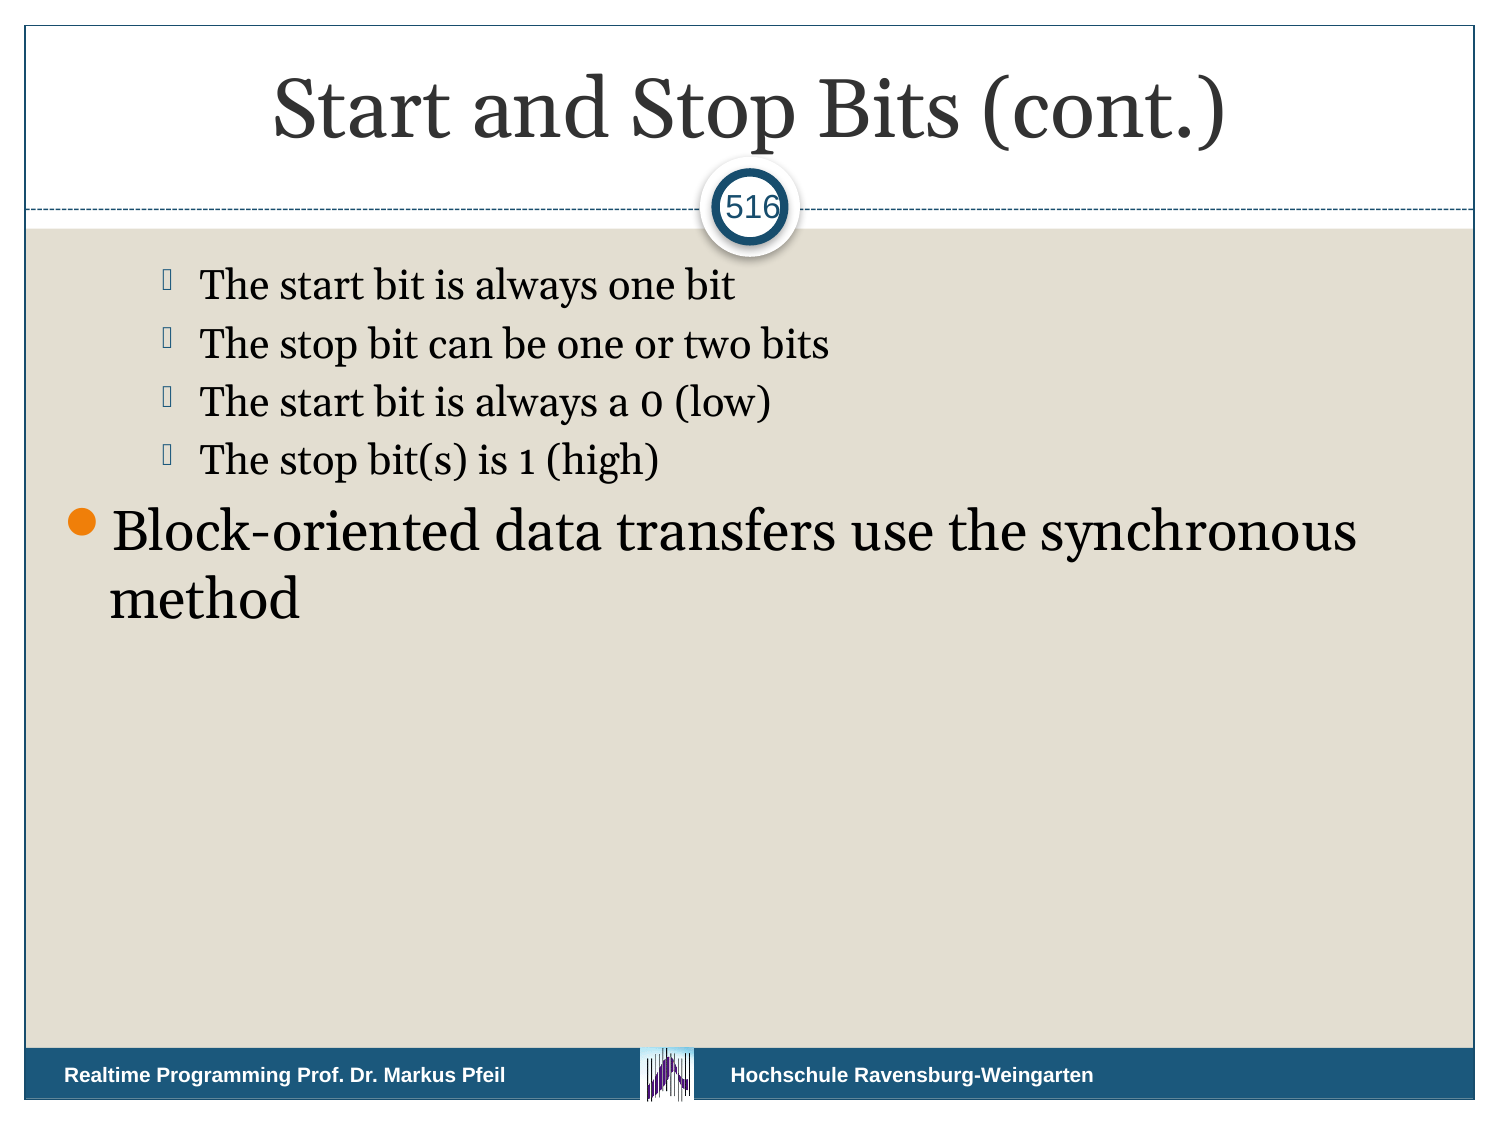

# Start and Stop Bits (cont.)
516
The start bit is always one bit
The stop bit can be one or two bits
The start bit is always a 0 (low)
The stop bit(s) is 1 (high)
Block-oriented data transfers use the synchronous method
Realtime Programming Prof. Dr. Markus Pfeil